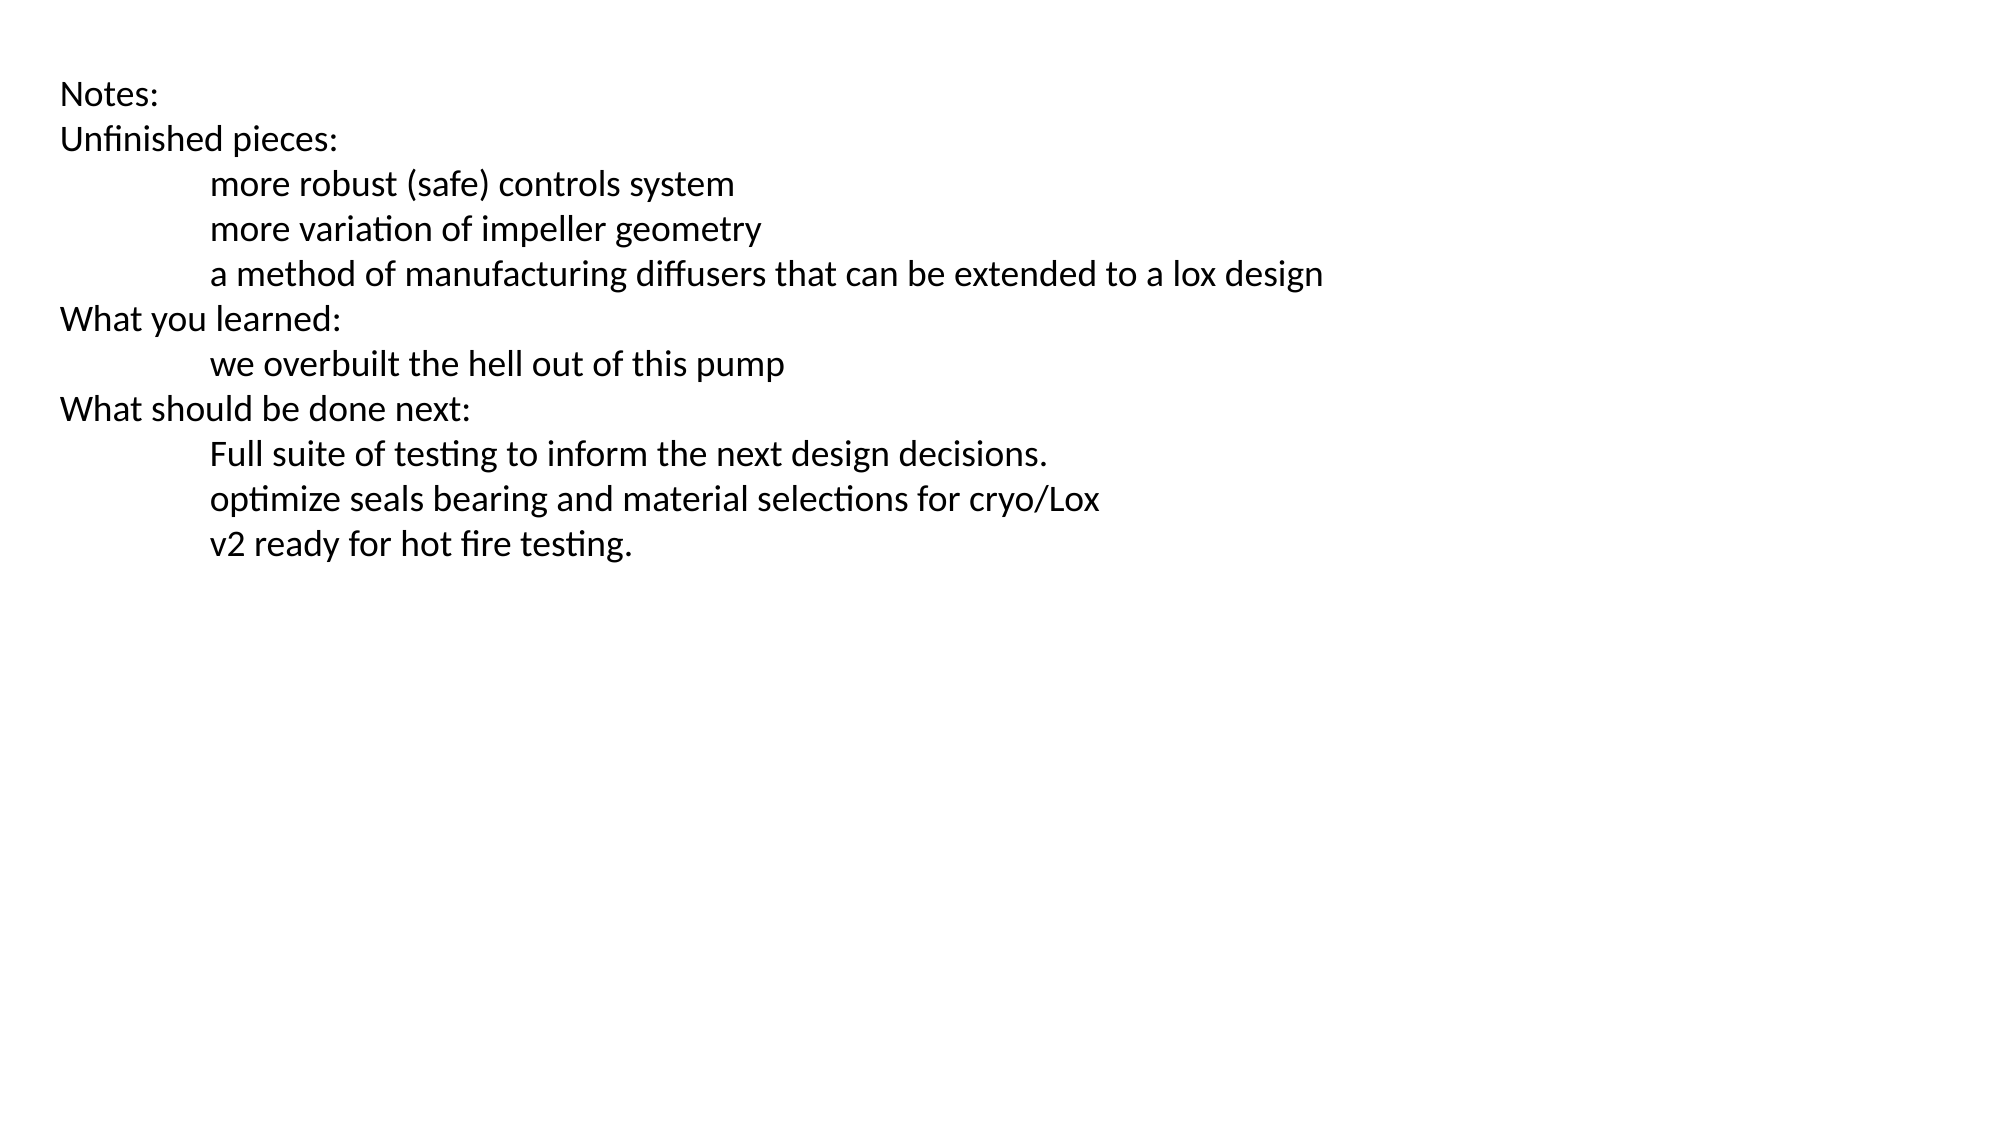

Notes:
Unfinished pieces:
	more robust (safe) controls system
	more variation of impeller geometry
	a method of manufacturing diffusers that can be extended to a lox design
What you learned:
	we overbuilt the hell out of this pump
What should be done next:
	Full suite of testing to inform the next design decisions.
	optimize seals bearing and material selections for cryo/Lox
	v2 ready for hot fire testing.